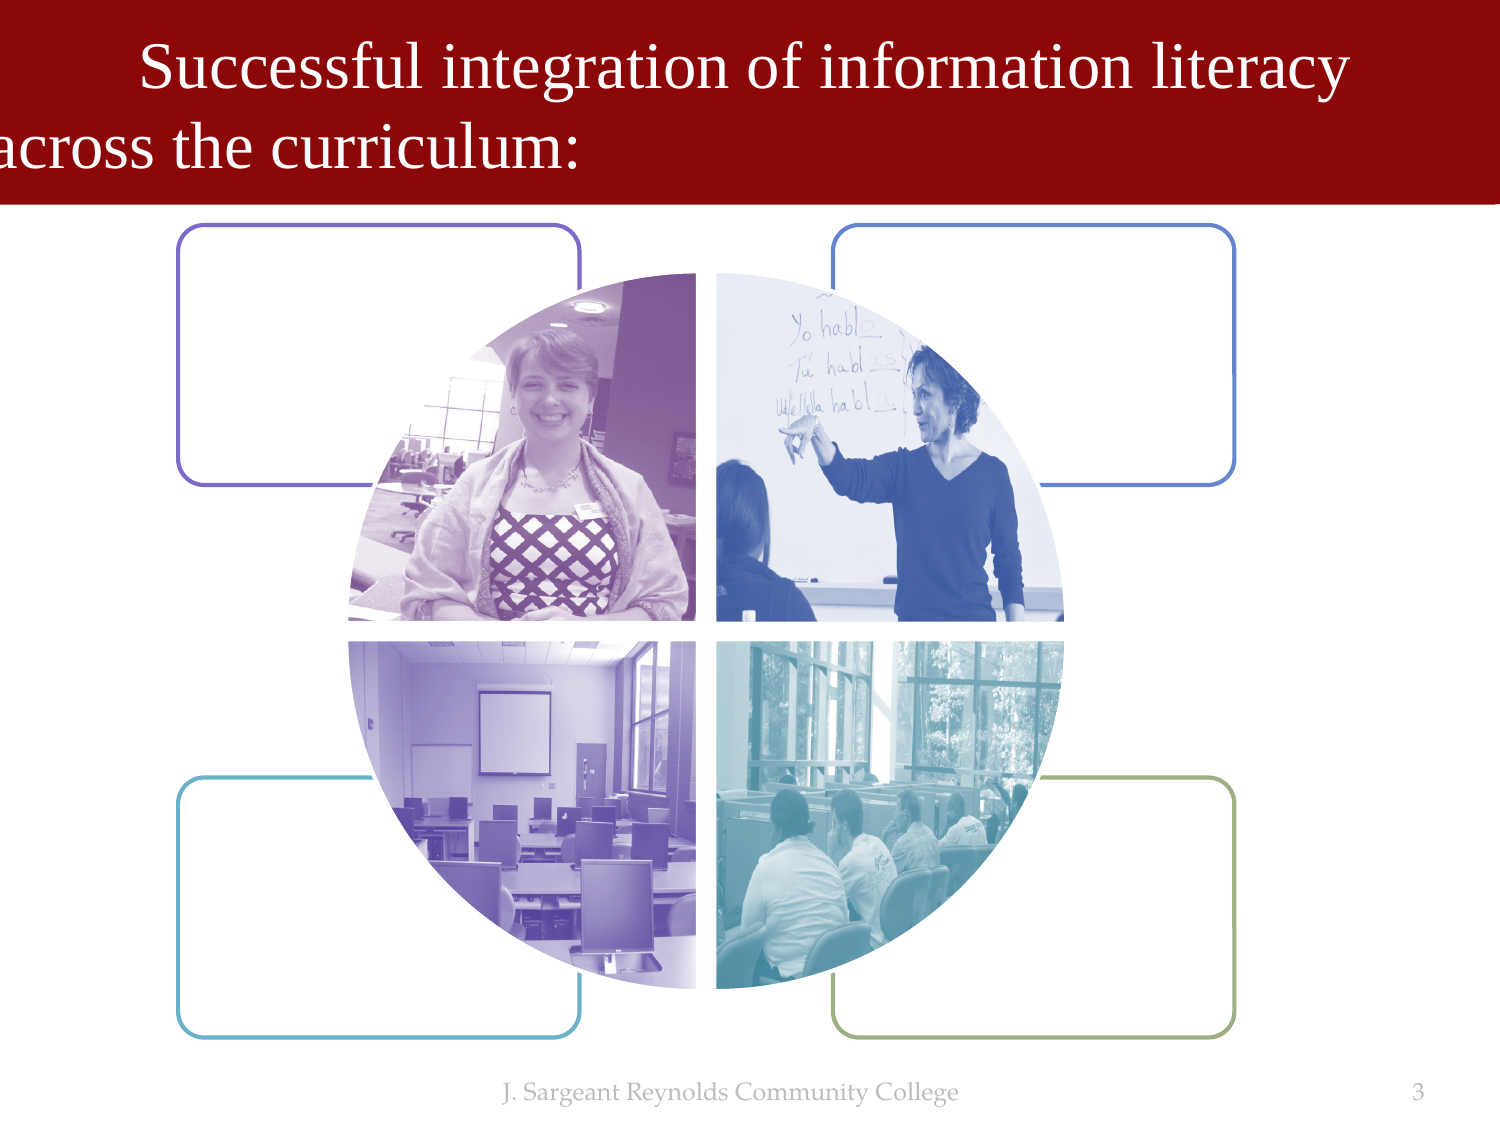

Successful integration of information literacy 	across the curriculum:
#
Assessment
Instruction
Faculty
Librarians

J. Sargeant Reynolds Community College
3